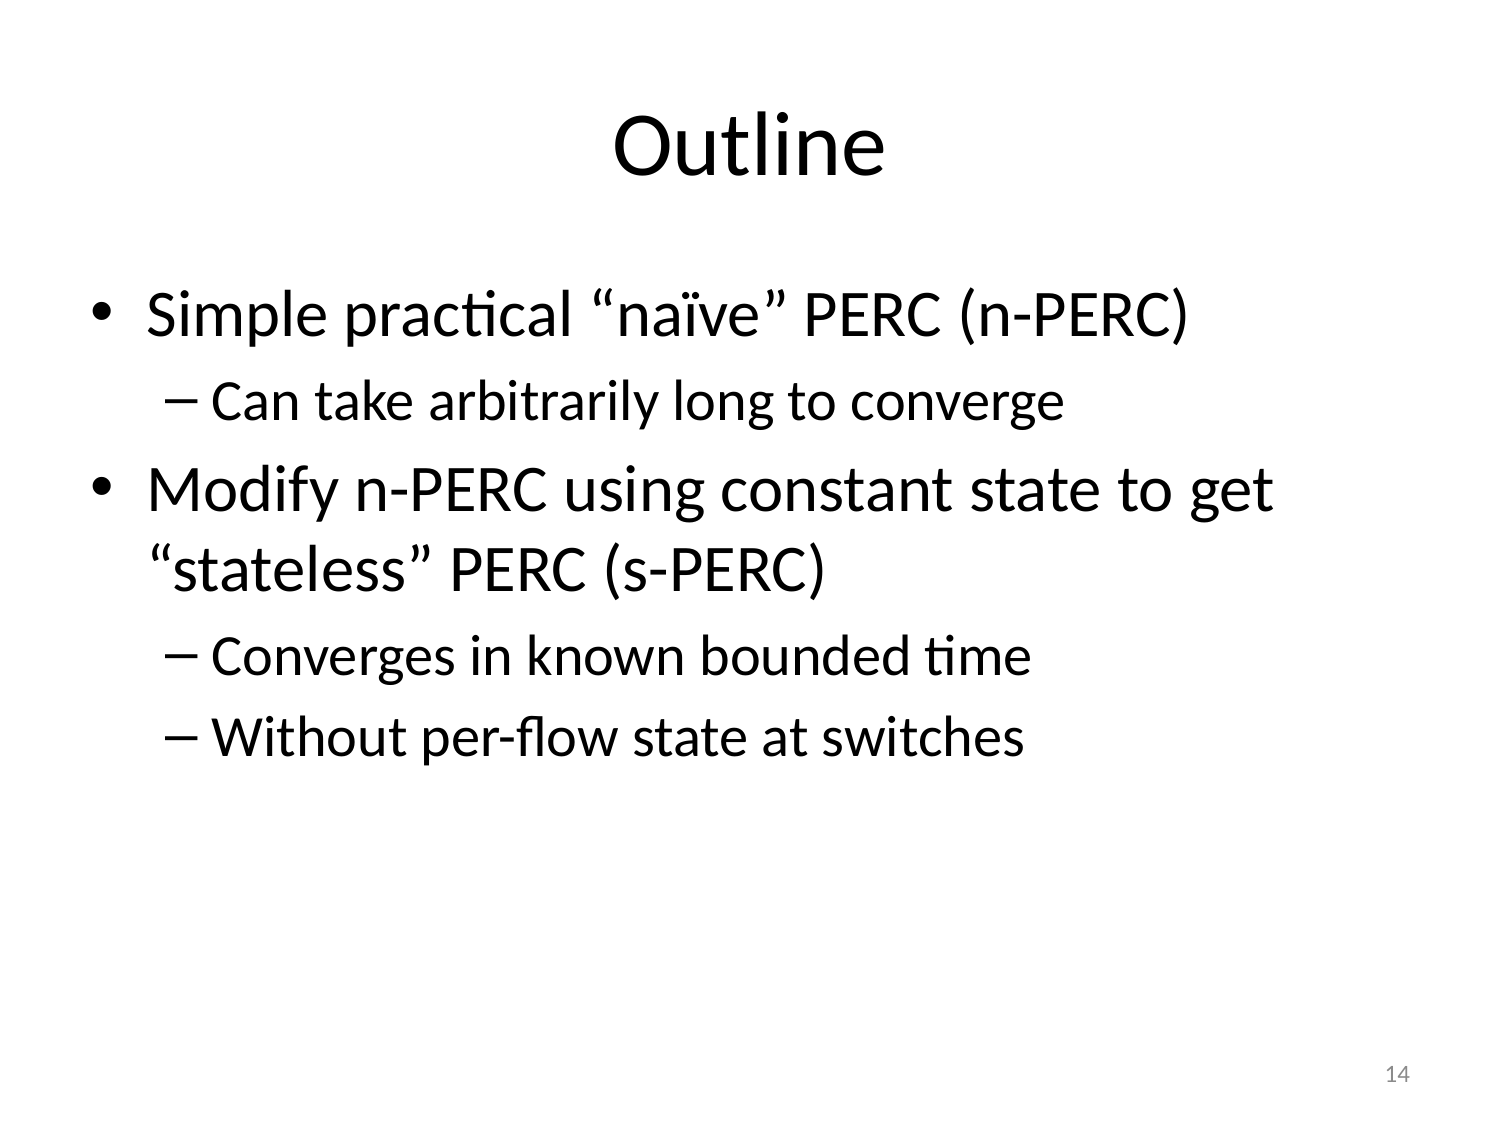

# Outline
Simple practical “naïve” PERC (n-PERC)
Can take arbitrarily long to converge
Modify n-PERC using constant state to get “stateless” PERC (s-PERC)
Converges in known bounded time
Without per-flow state at switches
14